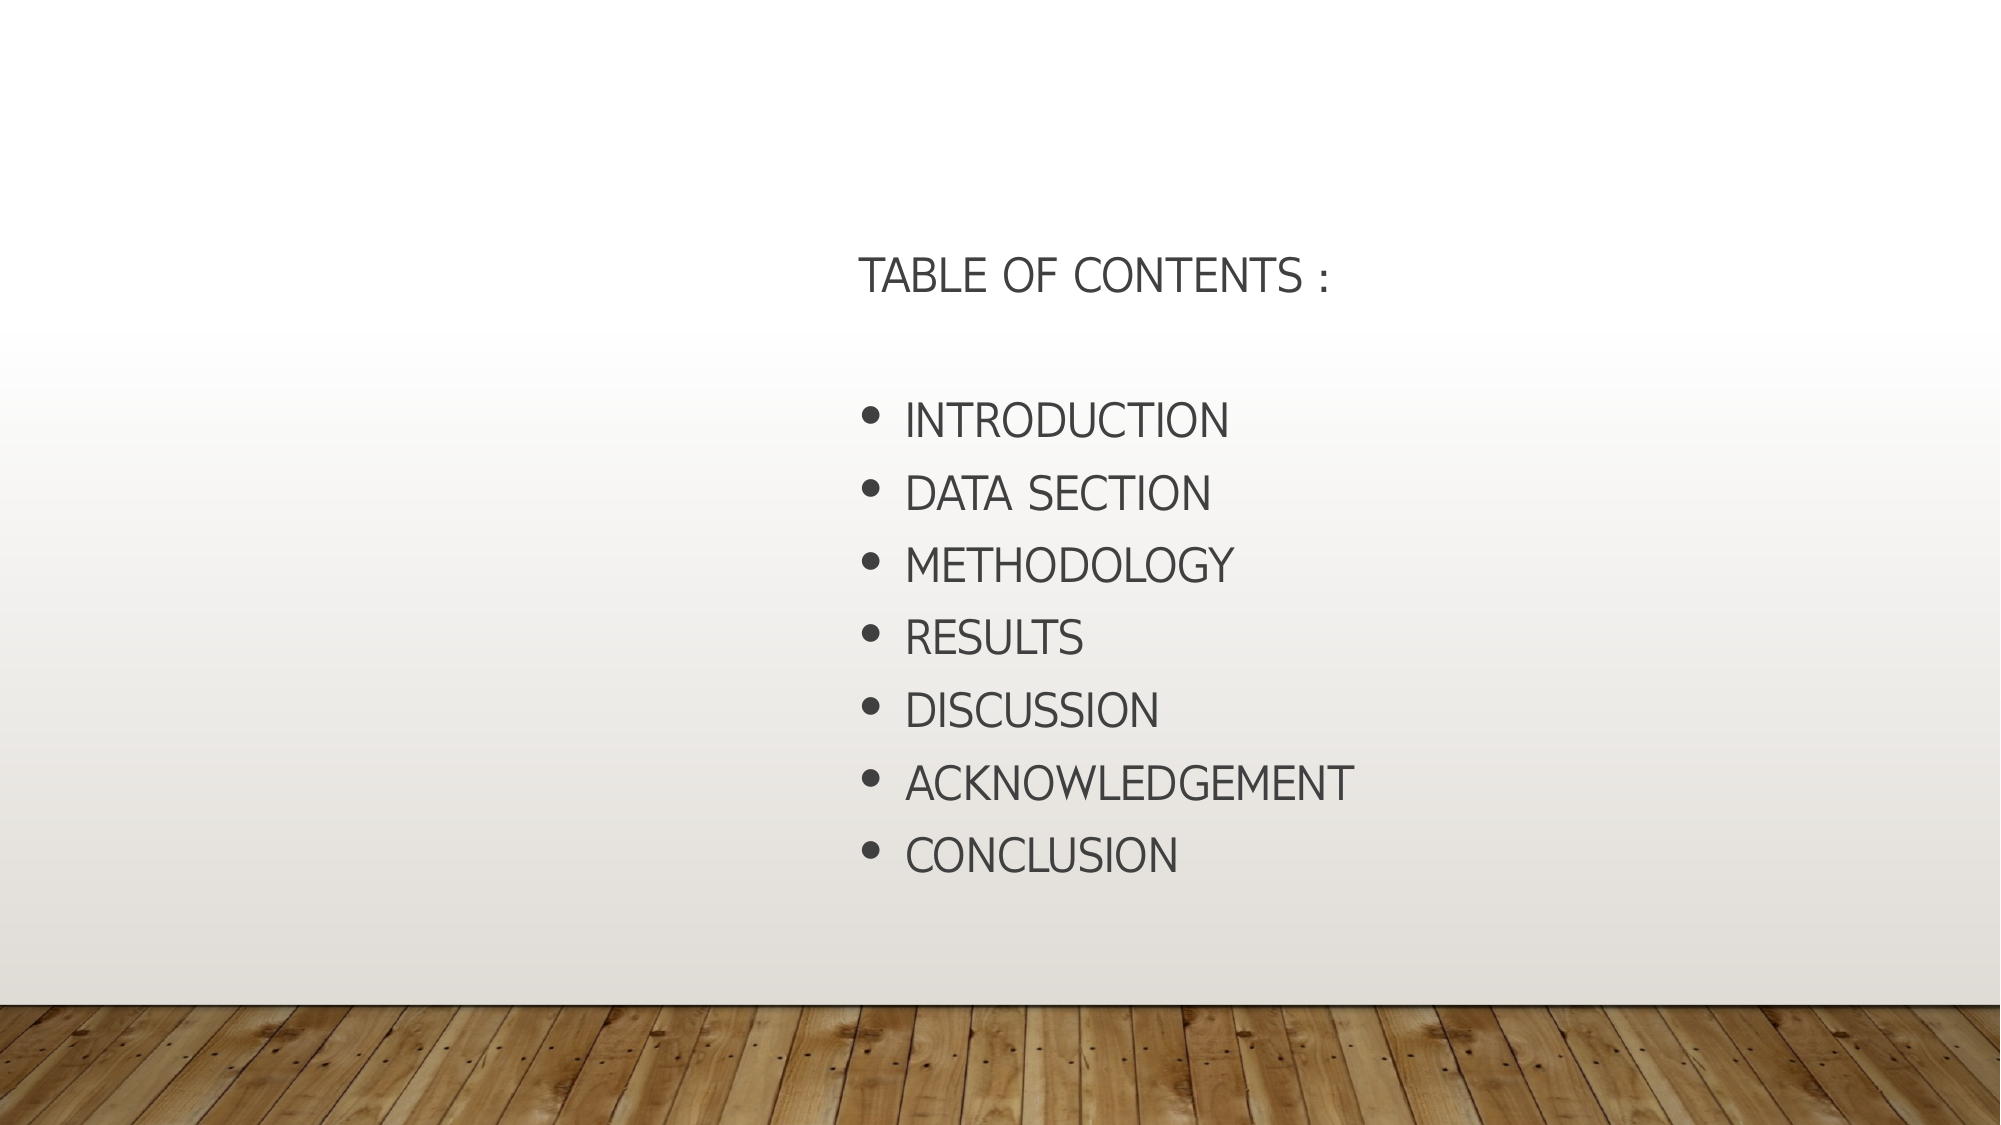

TABLE OF CONTENTS :

INTRODUCTION
DATA SECTION
METHODOLOGY
RESULTS
DISCUSSION
ACKNOWLEDGEMENT
CONCLUSION